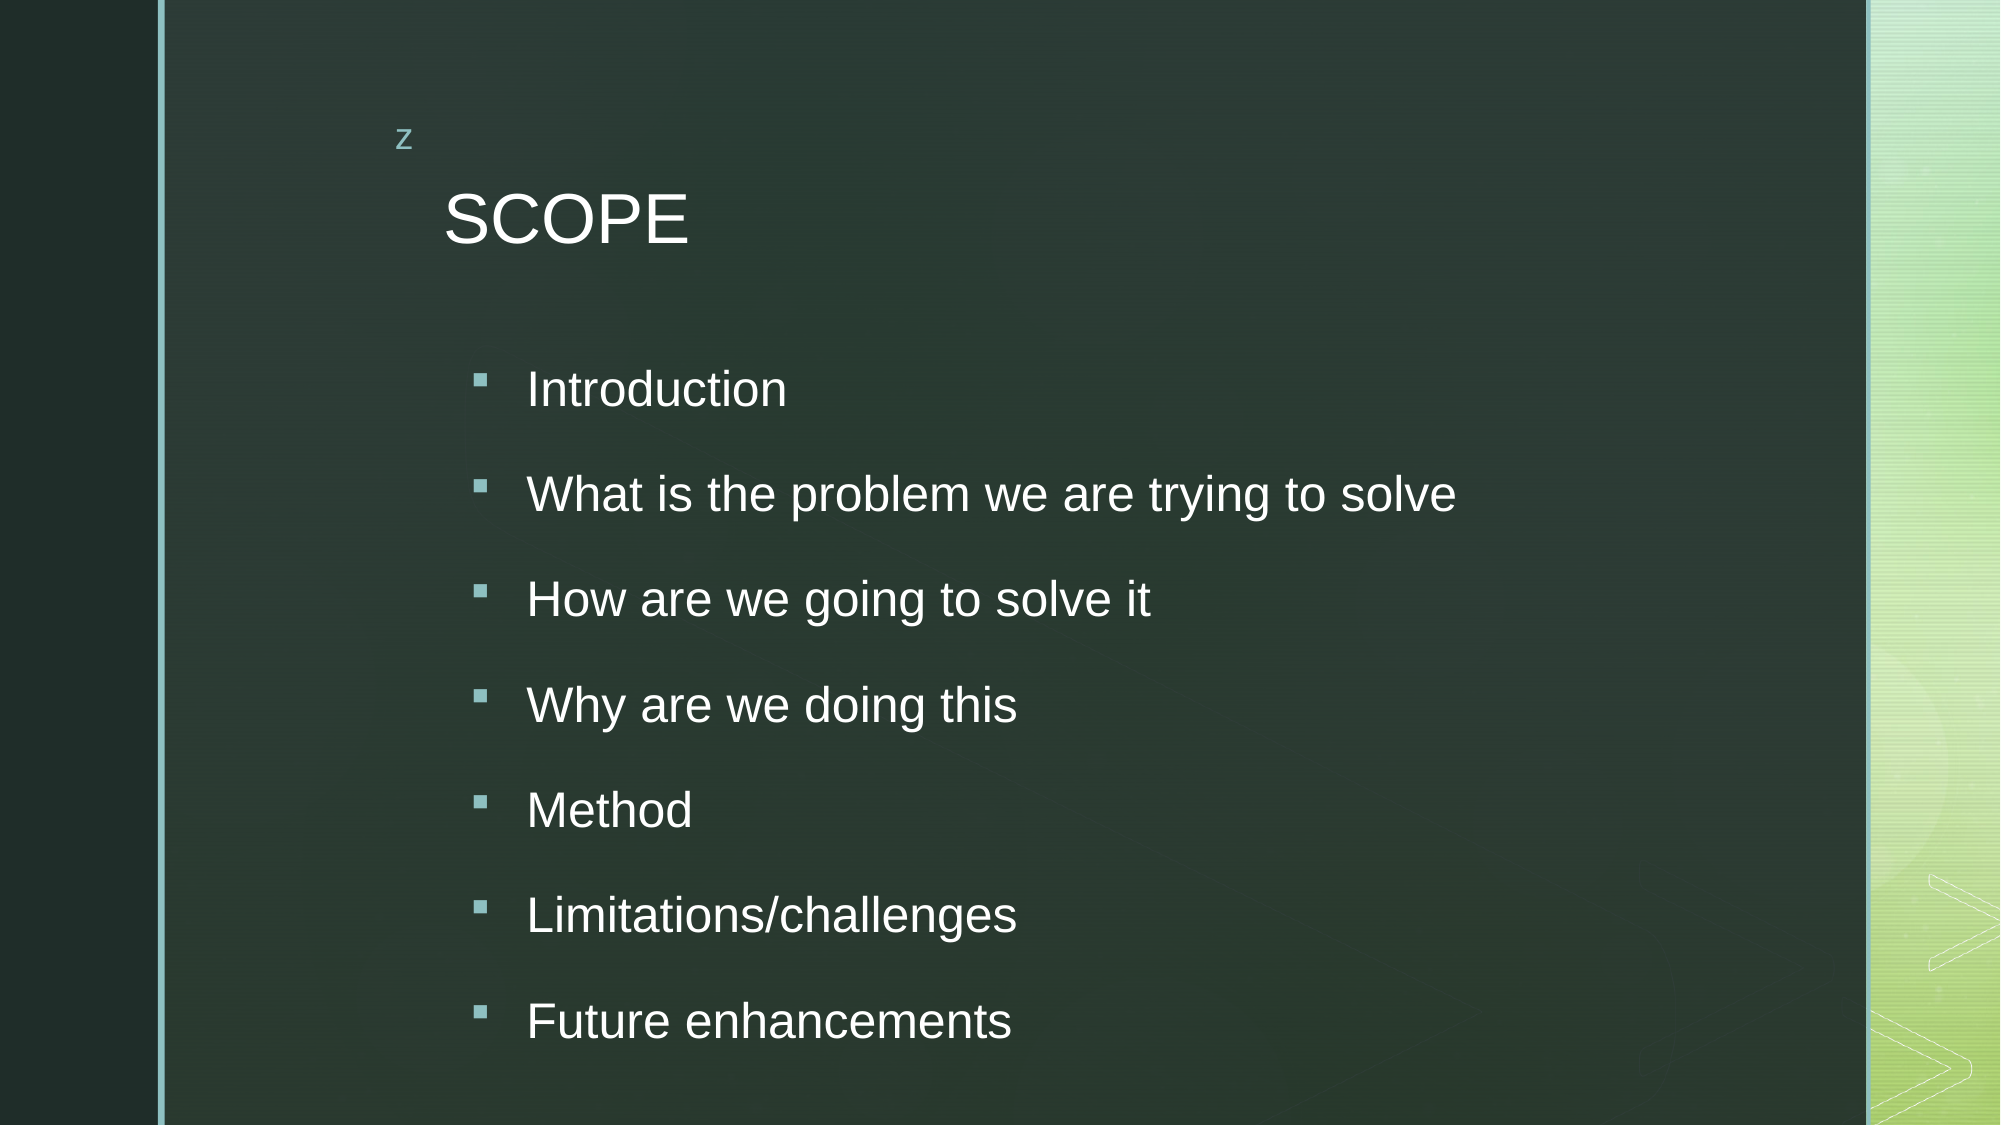

# SCOPE
Introduction
What is the problem we are trying to solve
How are we going to solve it
Why are we doing this
Method
Limitations/challenges
Future enhancements